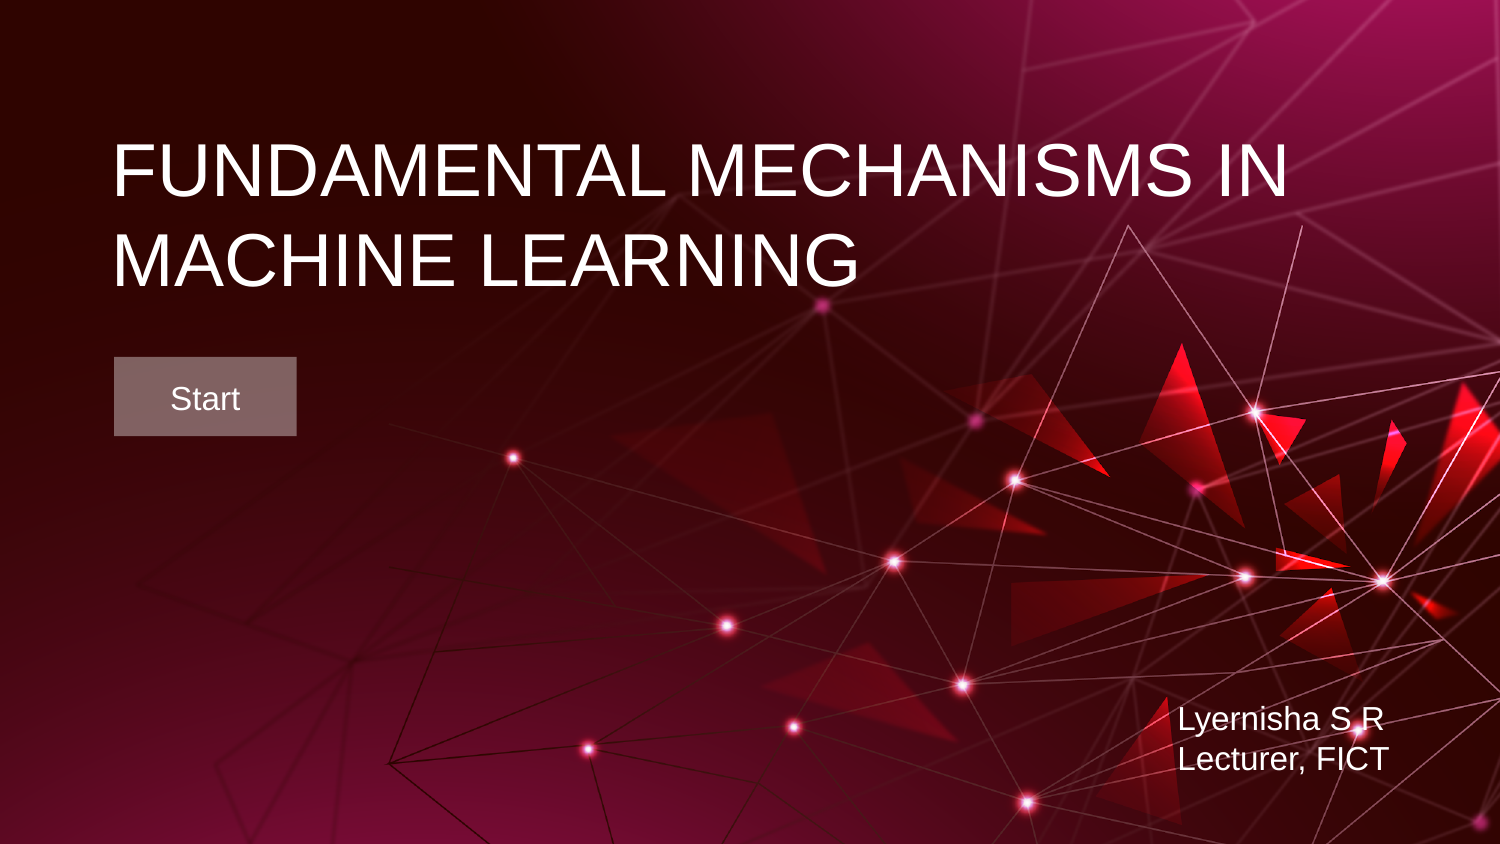

# FUNDAMENTAL MECHANISMS IN MACHINE LEARNING

Start
Lyernisha S R
Lecturer, FICT